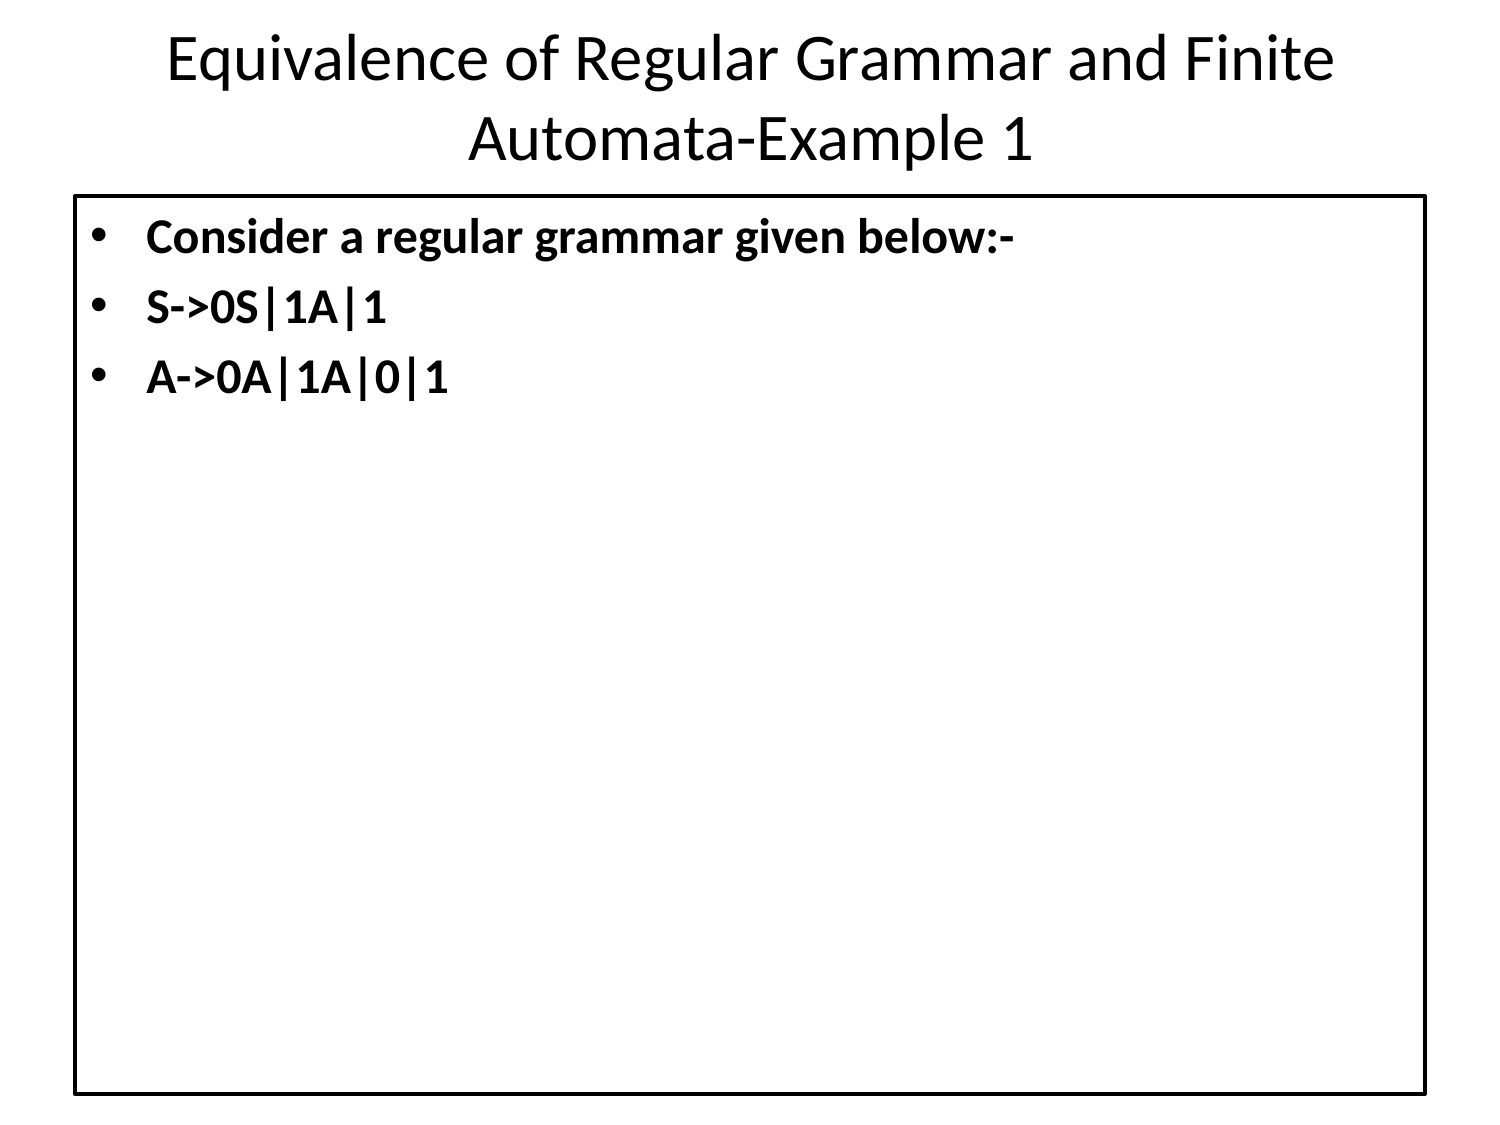

# Equivalence of Regular Grammar and Finite Automata-Example 1
Consider a regular grammar given below:-
S->0S|1A|1
A->0A|1A|0|1
14